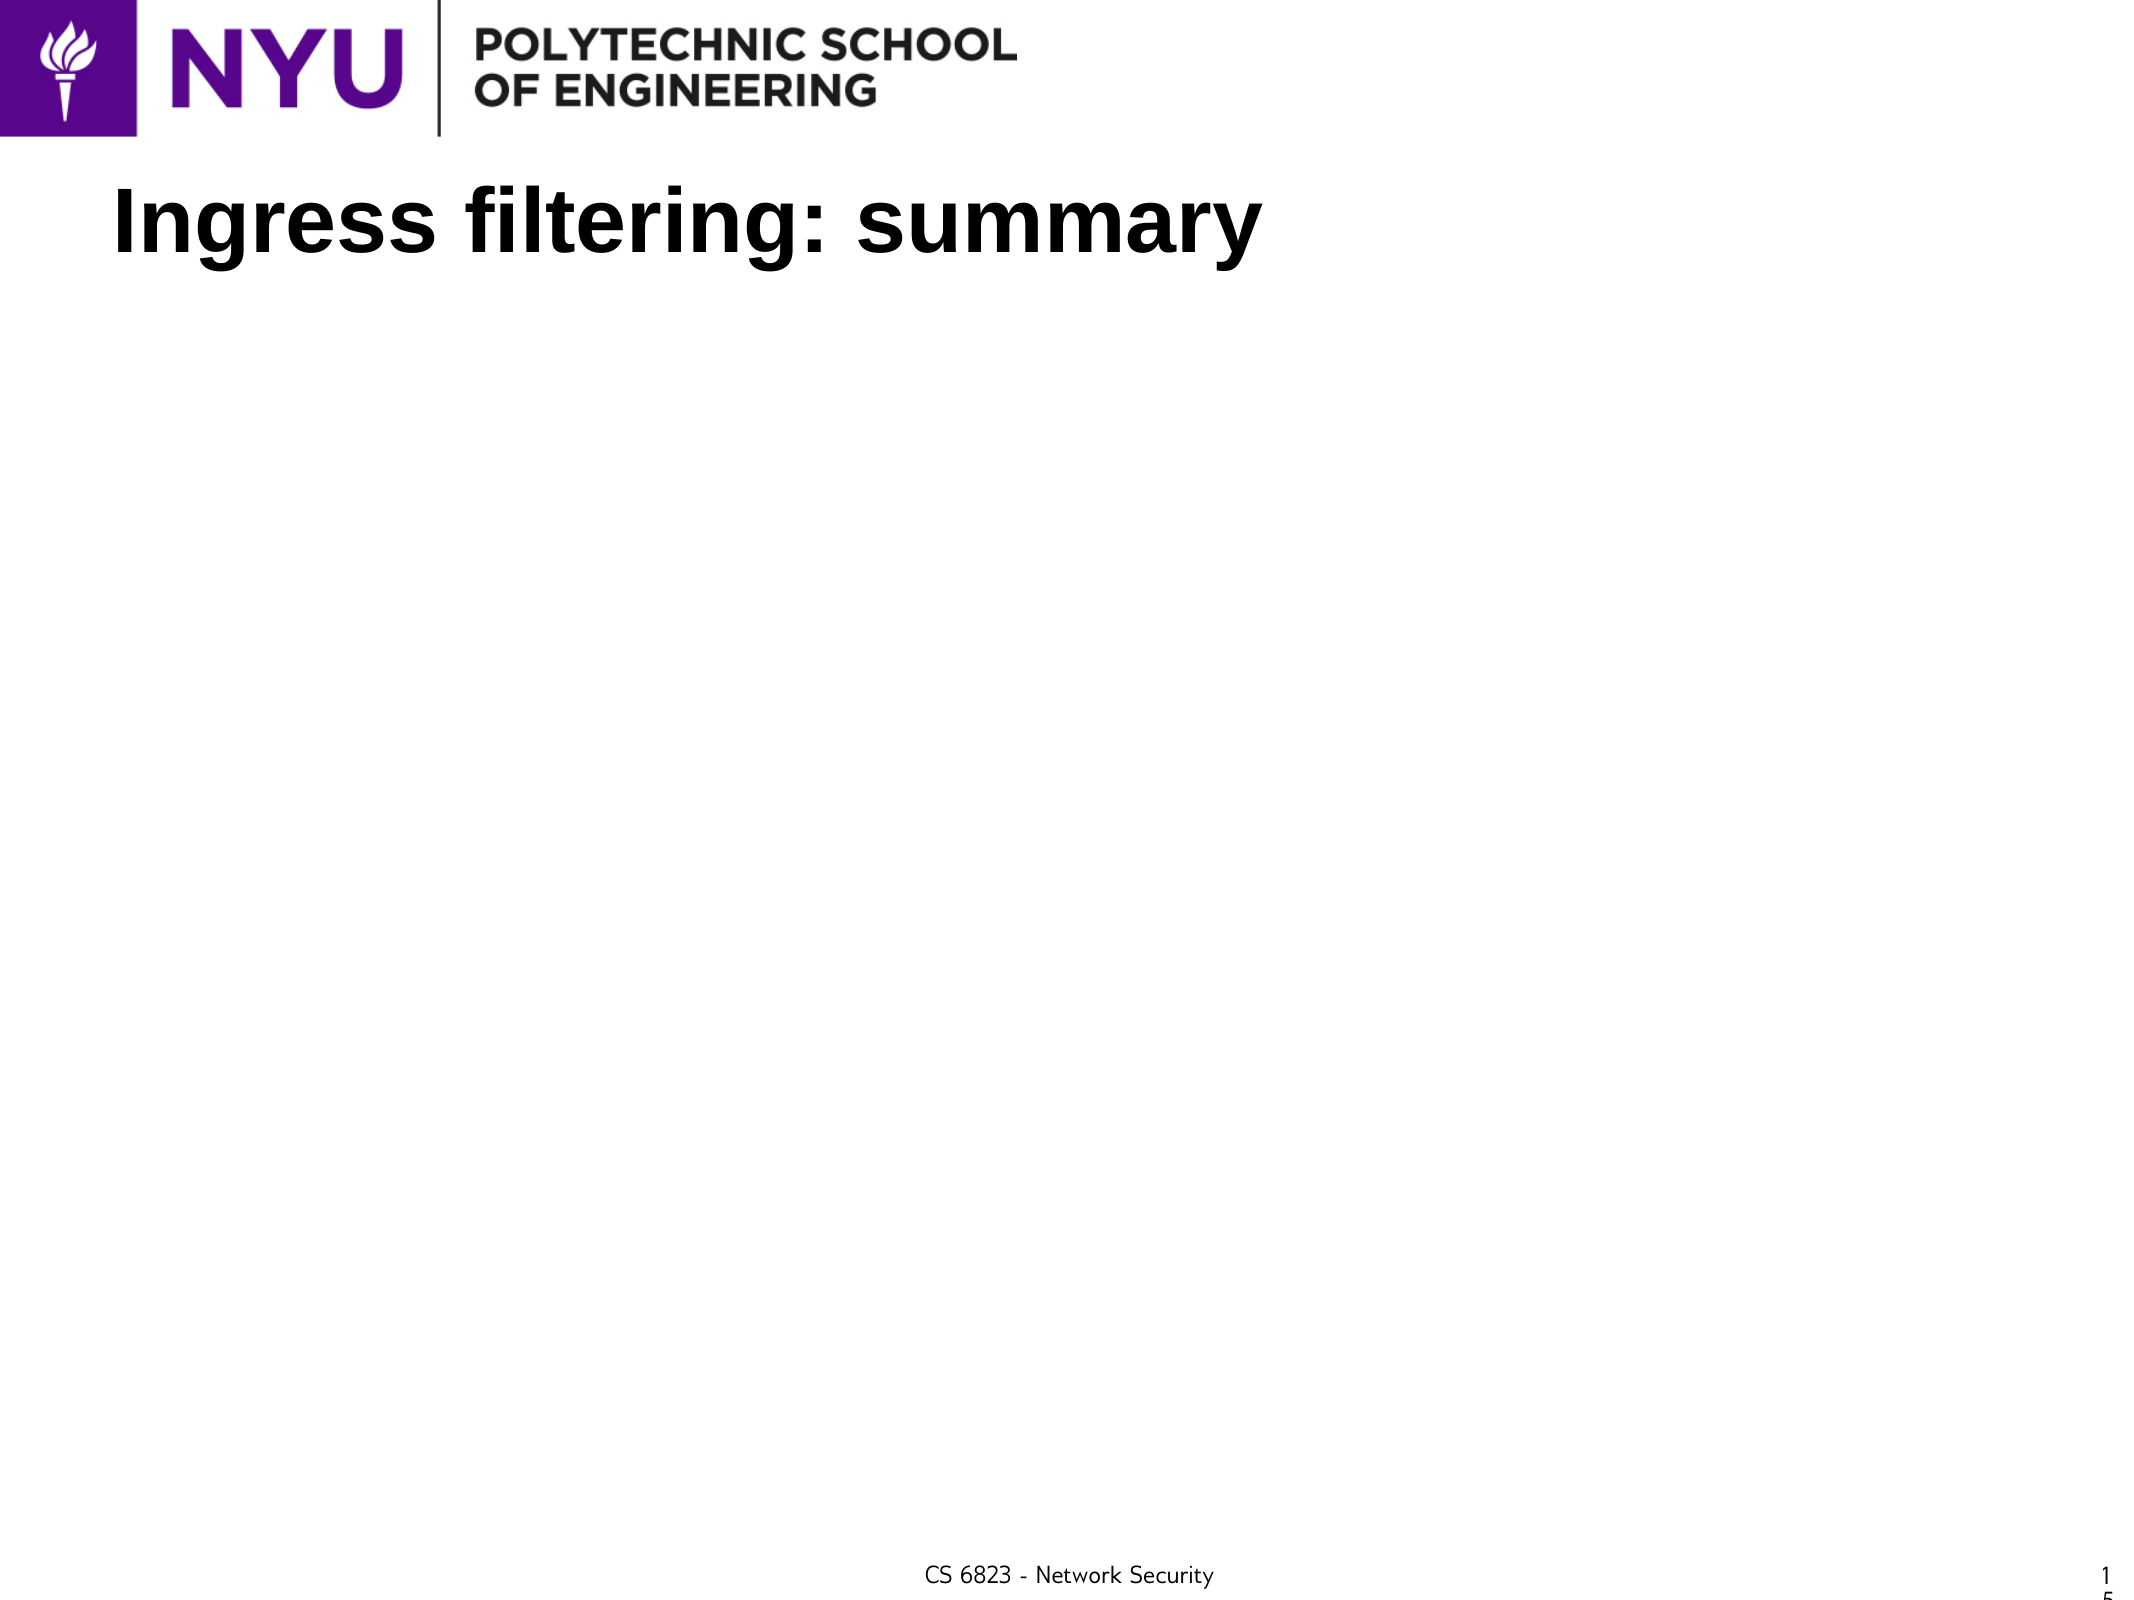

# Ingress filtering: summary
Effectiveness depends on widespread deployment at access ISPs
Deployment in upstream ISPs helps, but does not eliminate IP spoofing
Filtering can impact router forwarding perf
Even if universally deployed at access, hacker can still spoof another address in its access network 12.12/24
See RFC 2827 “Network Ingress Filtering: Defeating DDoS”
15